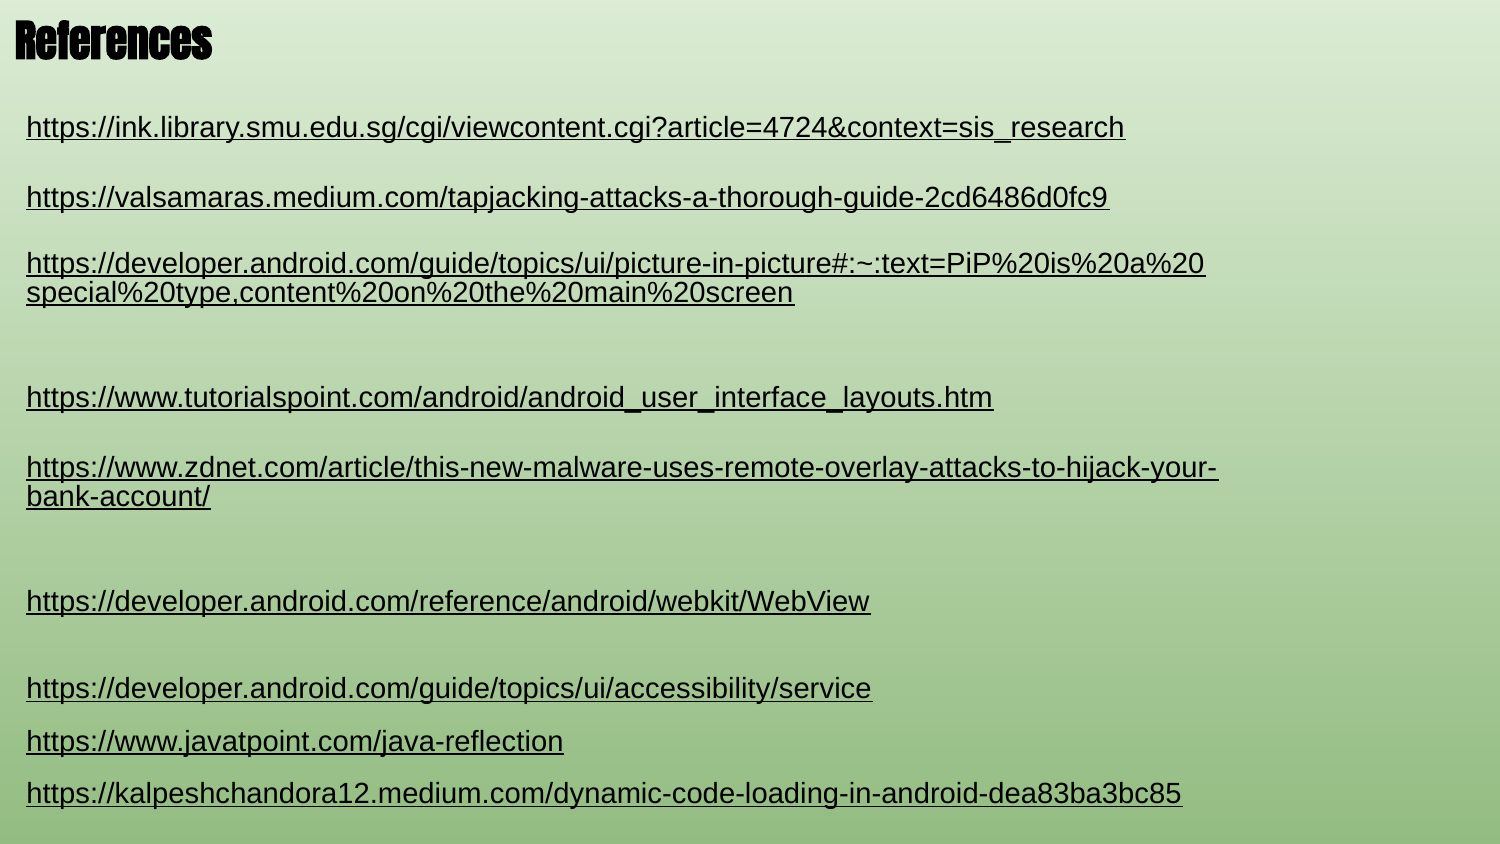

References
https://ink.library.smu.edu.sg/cgi/viewcontent.cgi?article=4724&context=sis_research

https://valsamaras.medium.com/tapjacking-attacks-a-thorough-guide-2cd6486d0fc9
https://developer.android.com/guide/topics/ui/picture-in-picture#:~:text=PiP%20is%20a%20special%20type,content%20on%20the%20main%20screen

https://www.tutorialspoint.com/android/android_user_interface_layouts.htm

https://www.zdnet.com/article/this-new-malware-uses-remote-overlay-attacks-to-hijack-your-bank-account/

https://developer.android.com/reference/android/webkit/WebView

https://developer.android.com/guide/topics/ui/accessibility/service
https://www.javatpoint.com/java-reflection
https://kalpeshchandora12.medium.com/dynamic-code-loading-in-android-dea83ba3bc85